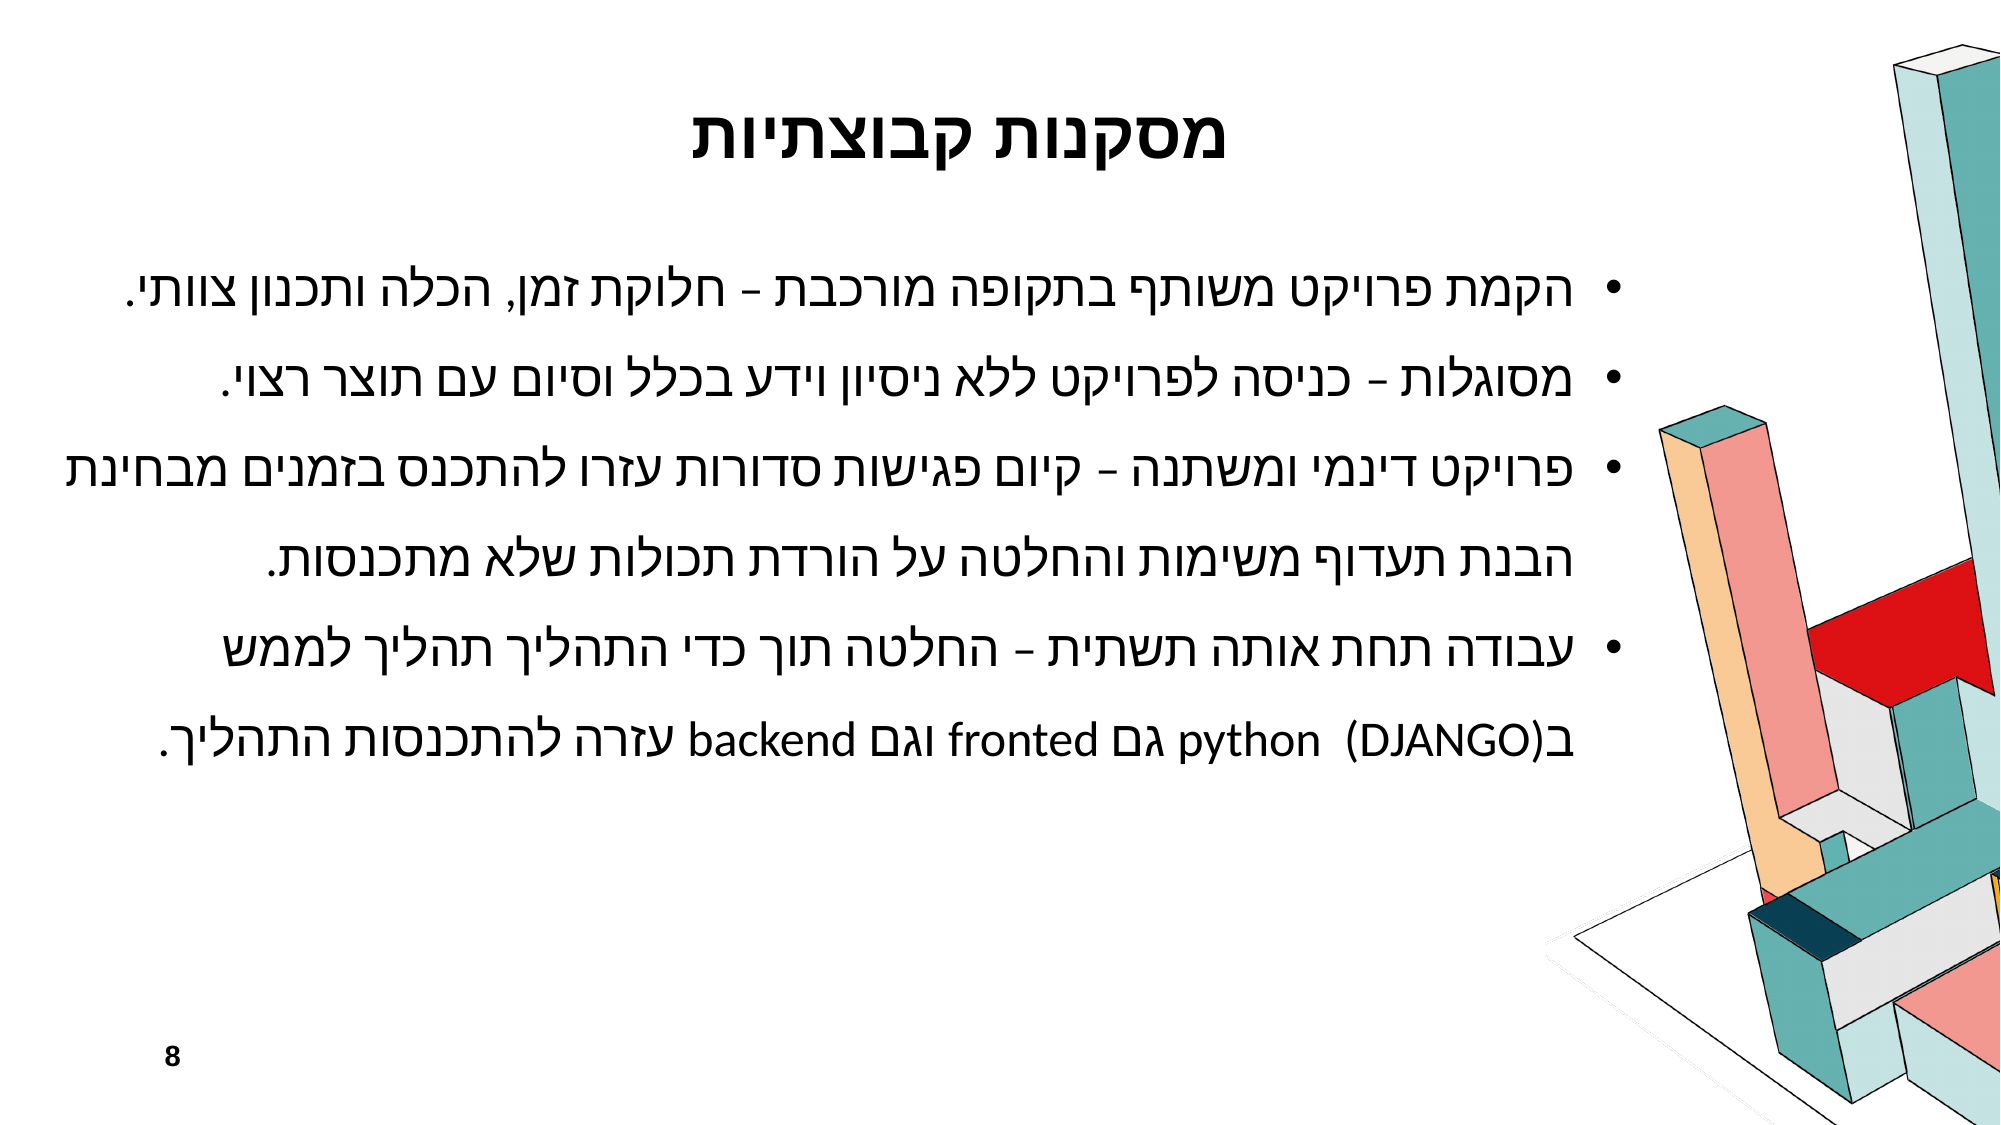

מסקנות קבוצתיות
הקמת פרויקט משותף בתקופה מורכבת – חלוקת זמן, הכלה ותכנון צוותי.
מסוגלות – כניסה לפרויקט ללא ניסיון וידע בכלל וסיום עם תוצר רצוי.
פרויקט דינמי ומשתנה – קיום פגישות סדורות עזרו להתכנס בזמנים מבחינת הבנת תעדוף משימות והחלטה על הורדת תכולות שלא מתכנסות.
עבודה תחת אותה תשתית – החלטה תוך כדי התהליך תהליך לממש  בpython  (DJANGO) גם fronted וגם backend עזרה להתכנסות התהליך.
8